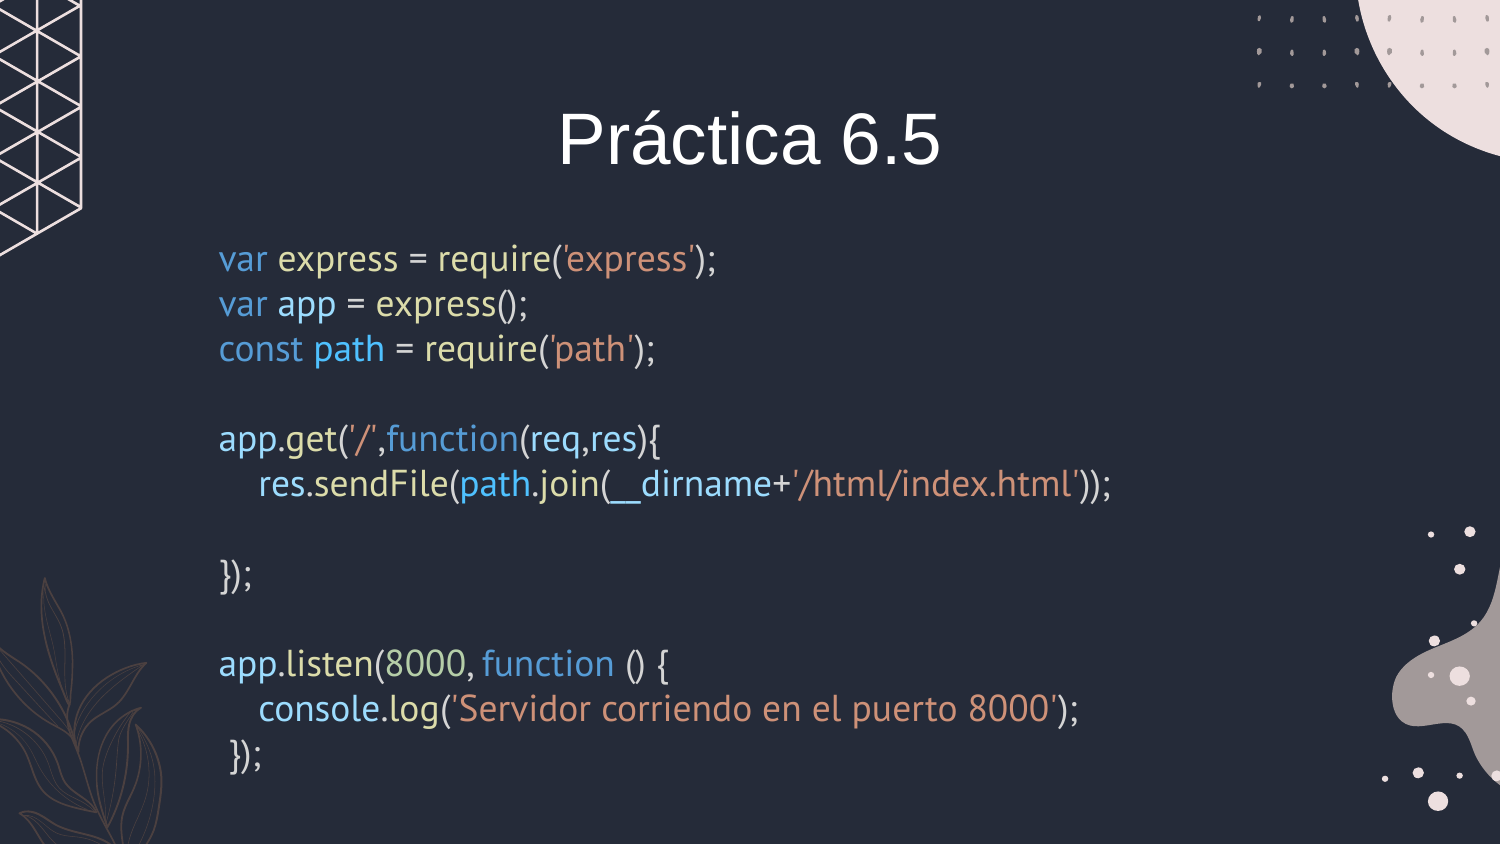

# Práctica 6.5
var express = require('express');
var app = express();
const path = require('path');
app.get('/',function(req,res){
    res.sendFile(path.join(__dirname+'/html/index.html'));

});
app.listen(8000, function () {
    console.log('Servidor corriendo en el puerto 8000');
 });